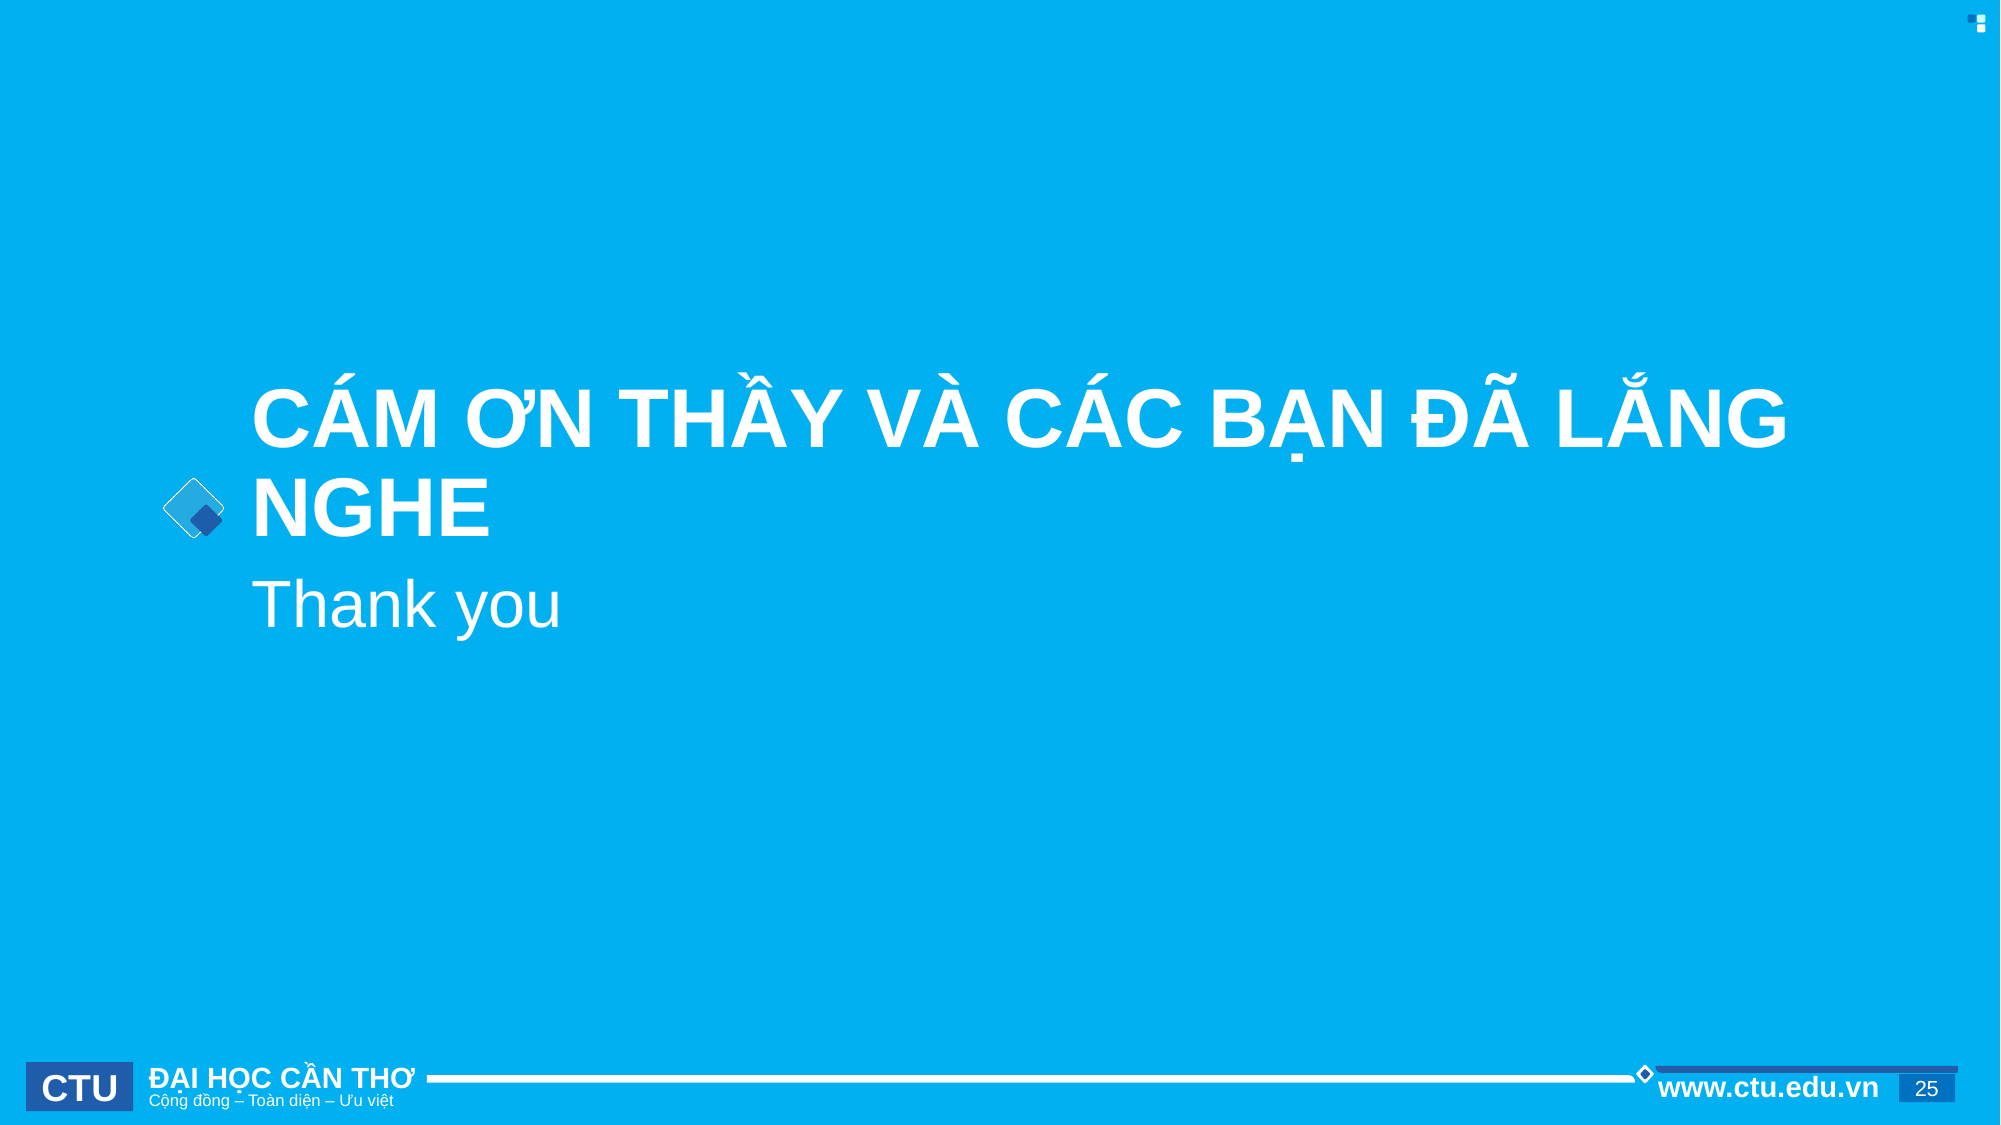

# CÁM ƠN THẦY VÀ CÁC BẠN ĐÃ LẮNG NGHE
Thank you